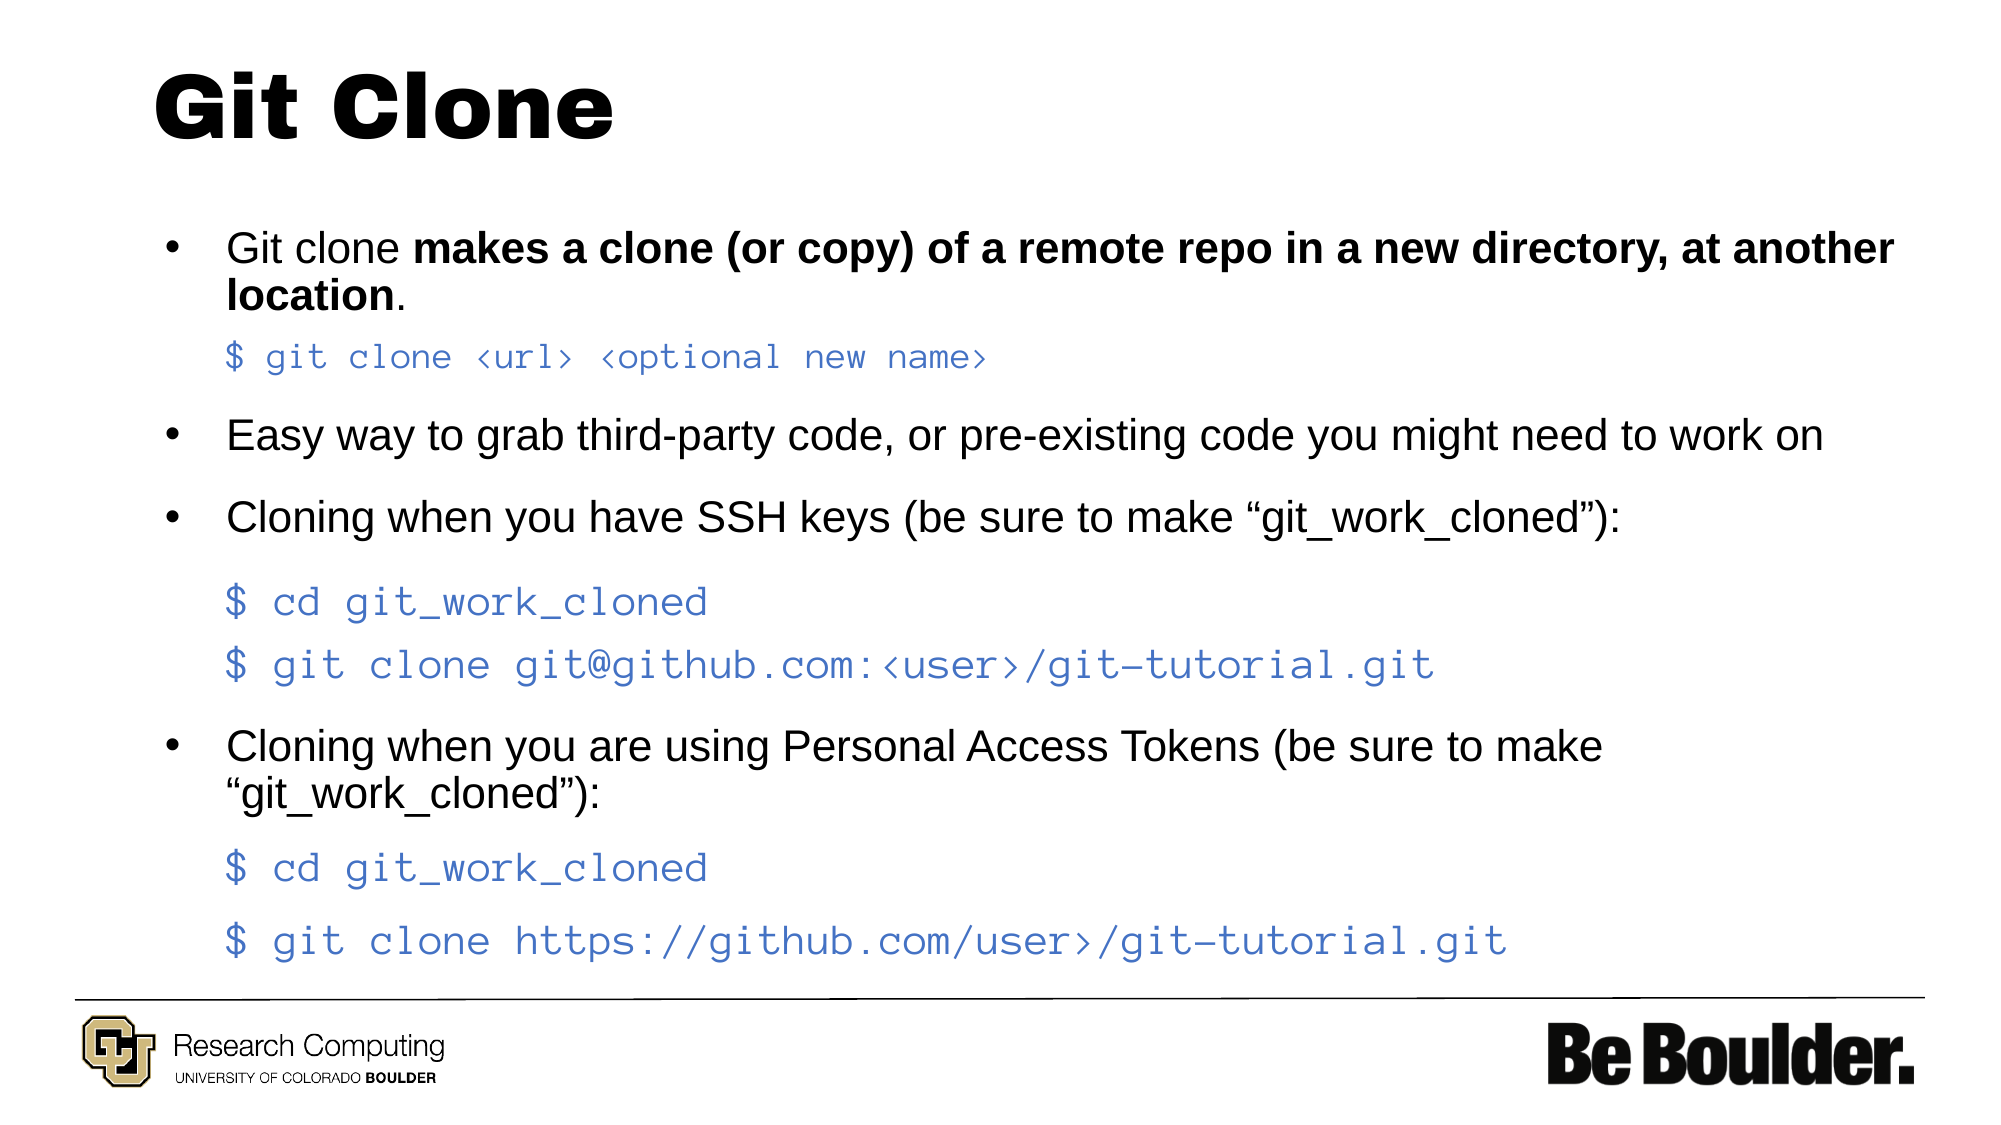

# Git Clone
Git clone makes a clone (or copy) of a remote repo in a new directory, at another location.
$ git clone <url> <optional new name>
Easy way to grab third-party code, or pre-existing code you might need to work on
Cloning when you have SSH keys (be sure to make “git_work_cloned”):
$ cd git_work_cloned
$ git clone git@github.com:<user>/git-tutorial.git
Cloning when you are using Personal Access Tokens (be sure to make “git_work_cloned”):
$ cd git_work_cloned
$ git clone https://github.com/user>/git-tutorial.git